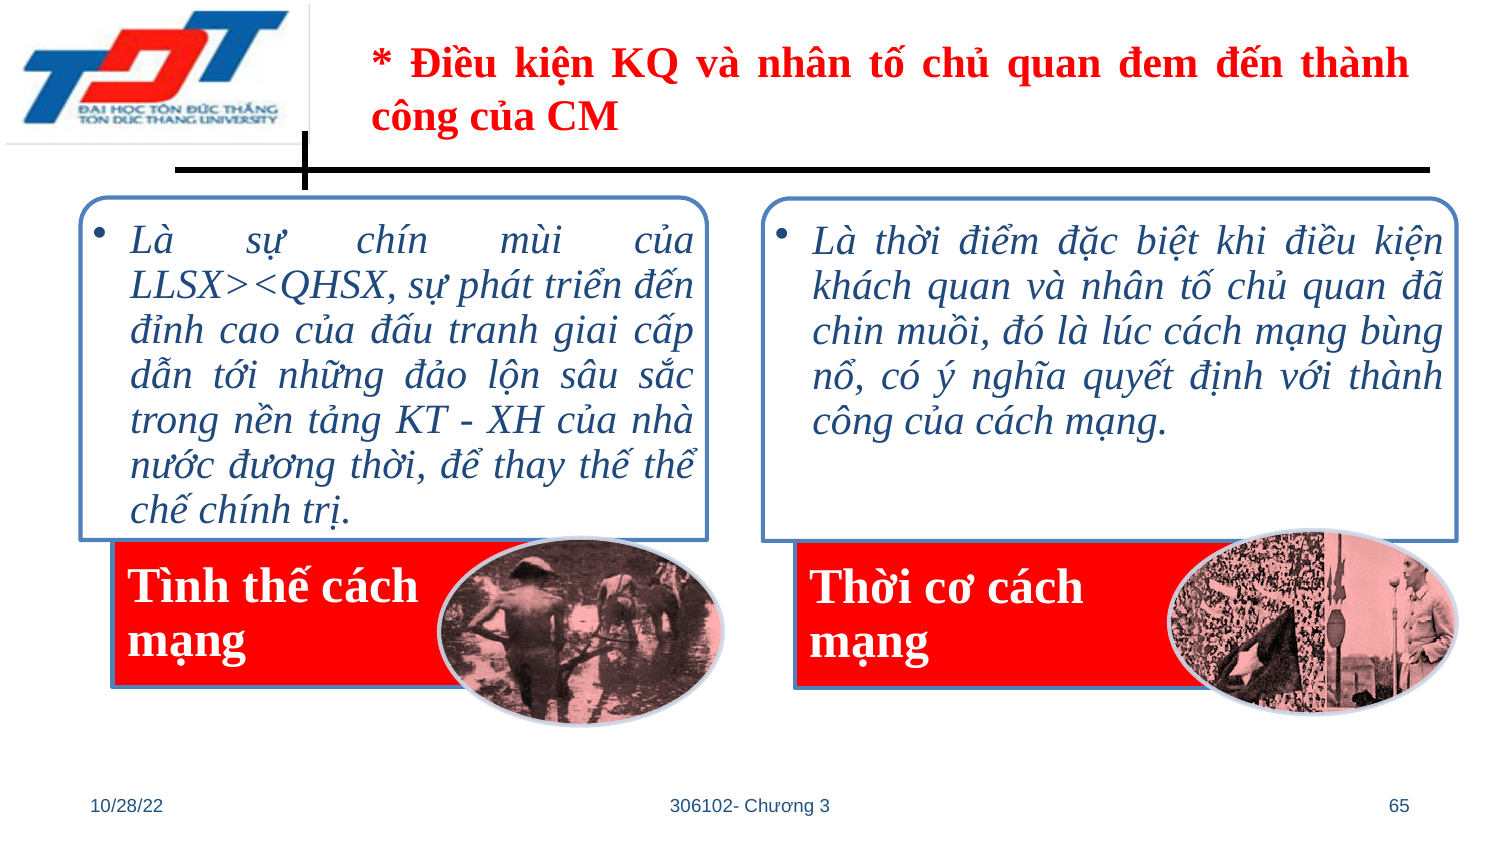

* Điều kiện KQ và nhân tố chủ quan đem đến thành công của CM
Là sự chín mùi của LLSX><QHSX, sự phát triển đến đỉnh cao của đấu tranh giai cấp dẫn tới những đảo lộn sâu sắc trong nền tảng KT - XH của nhà nước đương thời, để thay thế thể chế chính trị.
Tình thế cách mạng
Là thời điểm đặc biệt khi điều kiện khách quan và nhân tố chủ quan đã chin muồi, đó là lúc cách mạng bùng nổ, có ý nghĩa quyết định với thành công của cách mạng.
Thời cơ cách mạng
10/28/22
306102- Chương 3
65